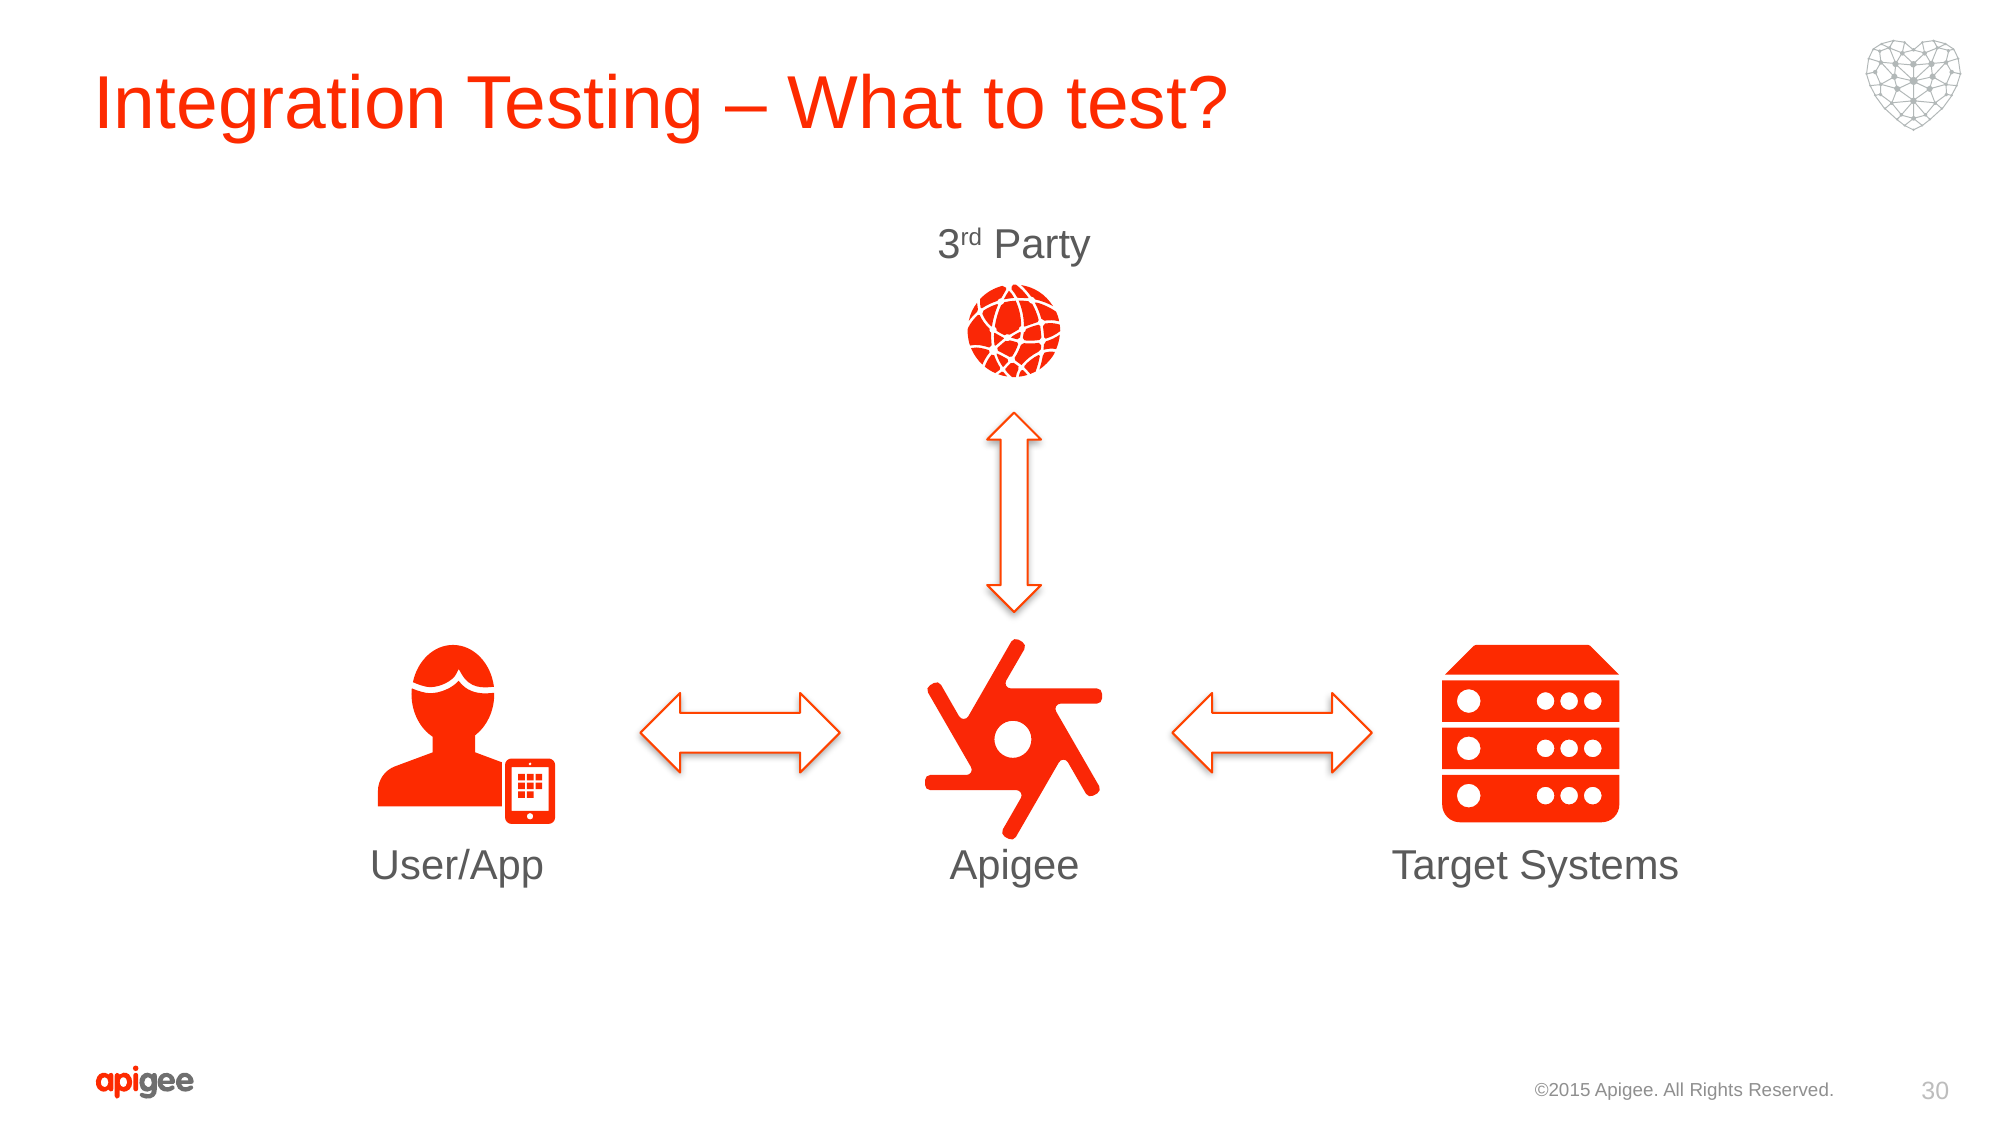

# Integration Testing – What to test?
3rd Party

User/App
Apigee
Target Systems
©2015 Apigee. All Rights Reserved.
30